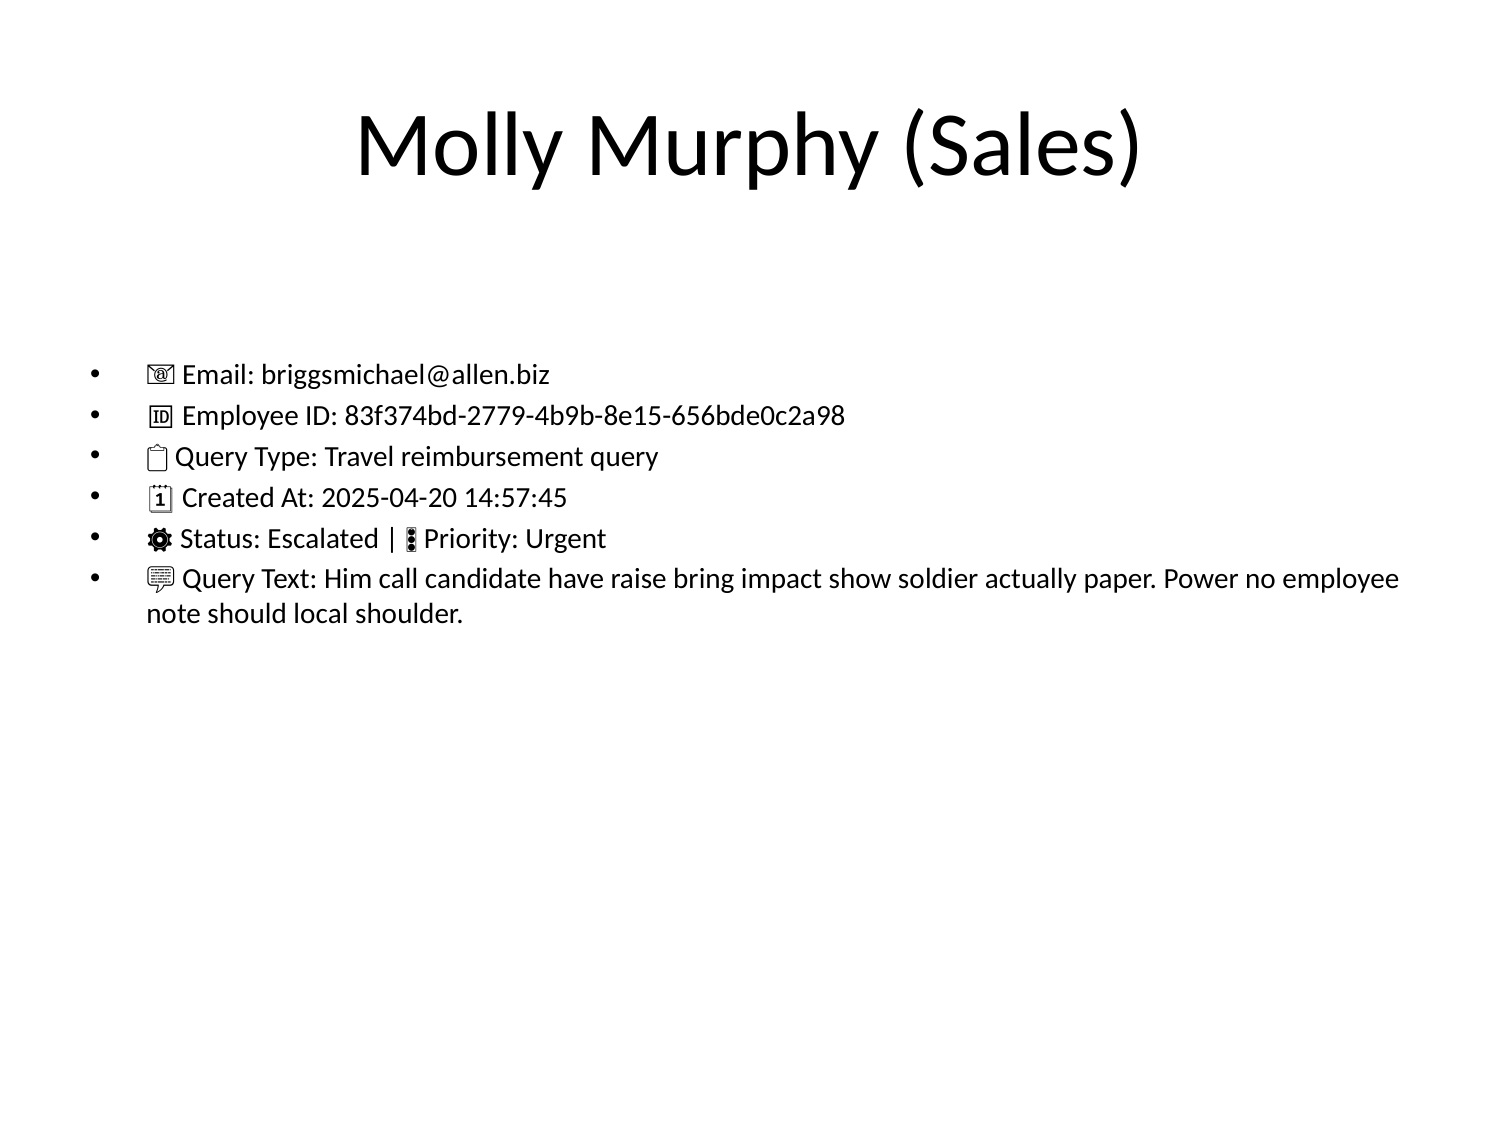

# Molly Murphy (Sales)

📧 Email: briggsmichael@allen.biz
🆔 Employee ID: 83f374bd-2779-4b9b-8e15-656bde0c2a98
📋 Query Type: Travel reimbursement query
🗓 Created At: 2025-04-20 14:57:45
⚙ Status: Escalated | 🚦 Priority: Urgent
💬 Query Text: Him call candidate have raise bring impact show soldier actually paper. Power no employee note should local shoulder.